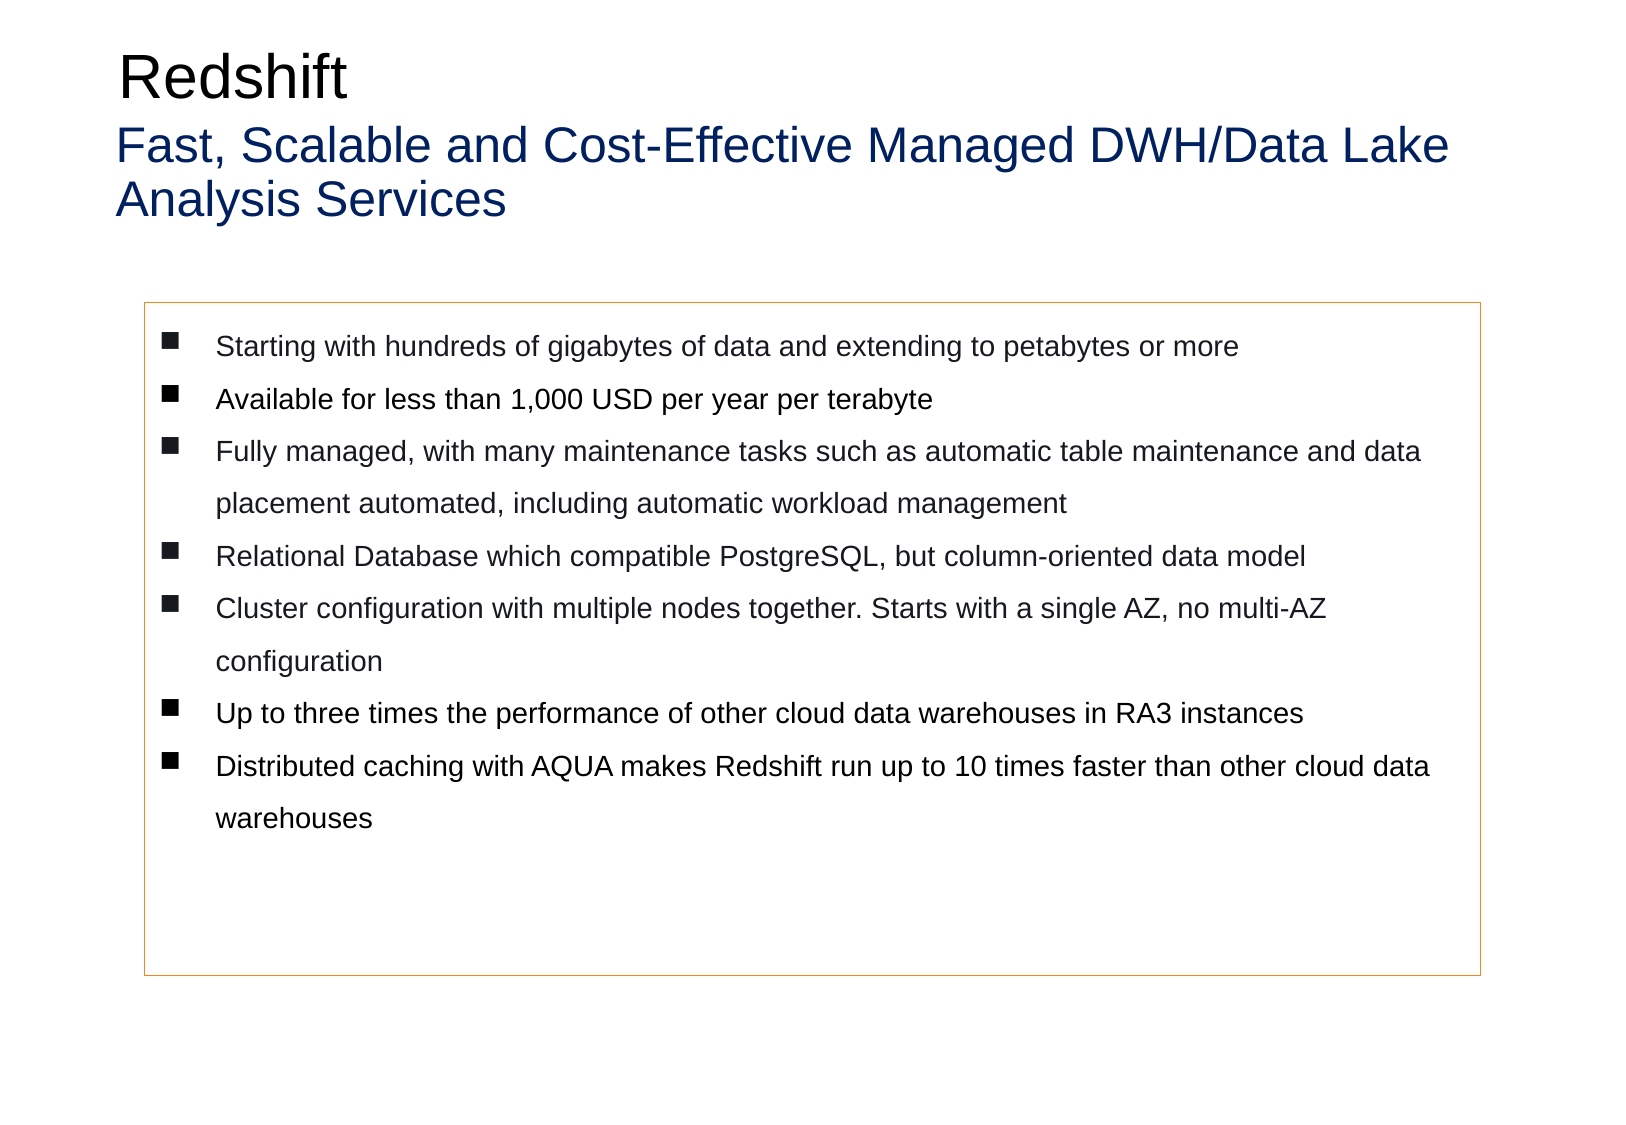

Redshift
Fast, Scalable and Cost-Effective Managed DWH/Data Lake Analysis Services
Starting with hundreds of gigabytes of data and extending to petabytes or more
Available for less than 1,000 USD per year per terabyte
Fully managed, with many maintenance tasks such as automatic table maintenance and data placement automated, including automatic workload management
Relational Database which compatible PostgreSQL, but column-oriented data model
Cluster configuration with multiple nodes together. Starts with a single AZ, no multi-AZ configuration
Up to three times the performance of other cloud data warehouses in RA3 instances
Distributed caching with AQUA makes Redshift run up to 10 times faster than other cloud data warehouses